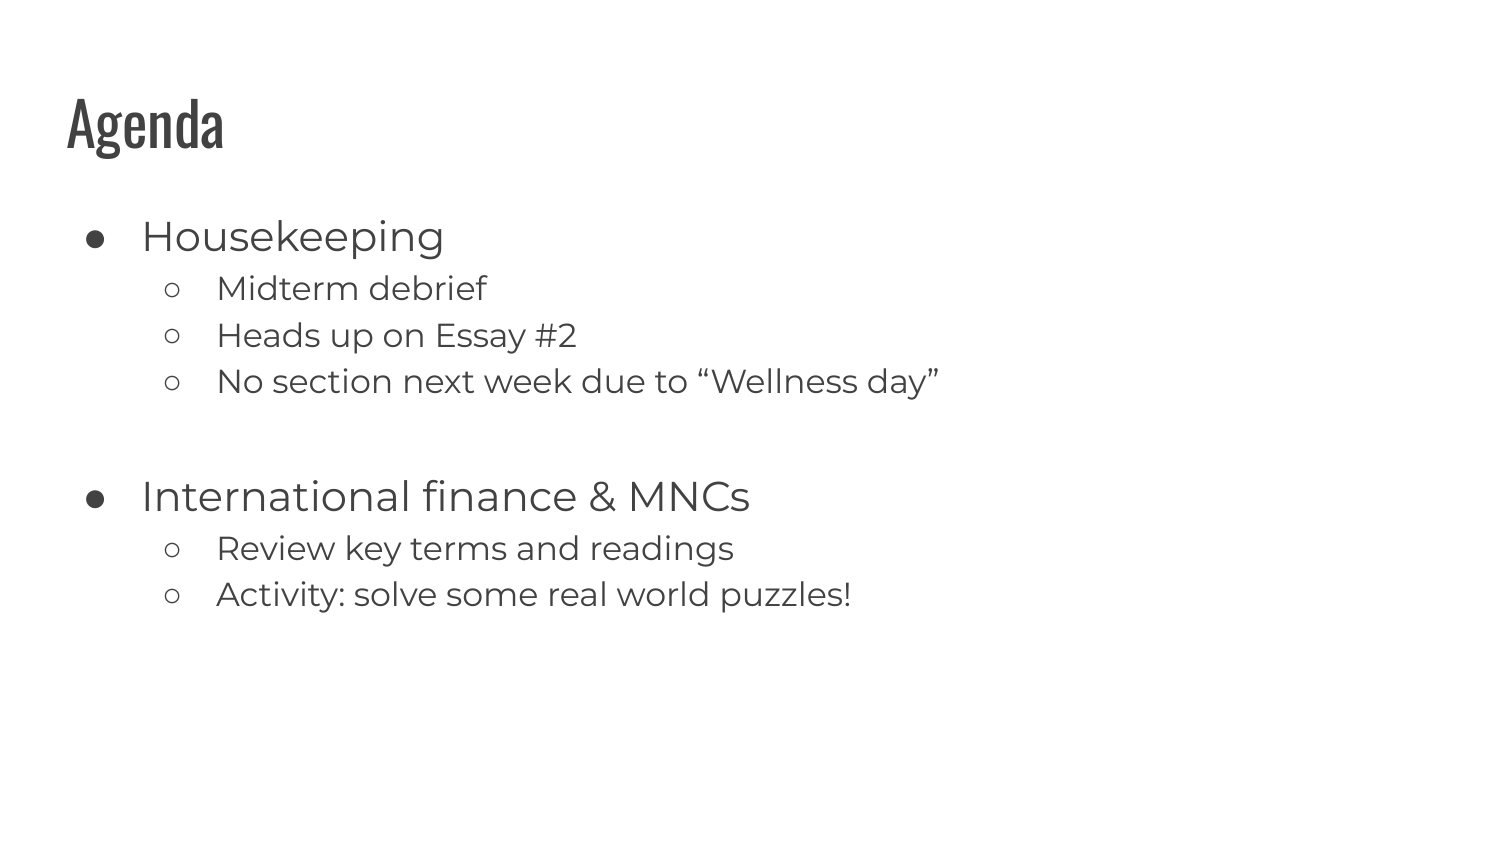

# Agenda
Housekeeping
Midterm debrief
Heads up on Essay #2
No section next week due to “Wellness day”

International finance & MNCs
Review key terms and readings
Activity: solve some real world puzzles!